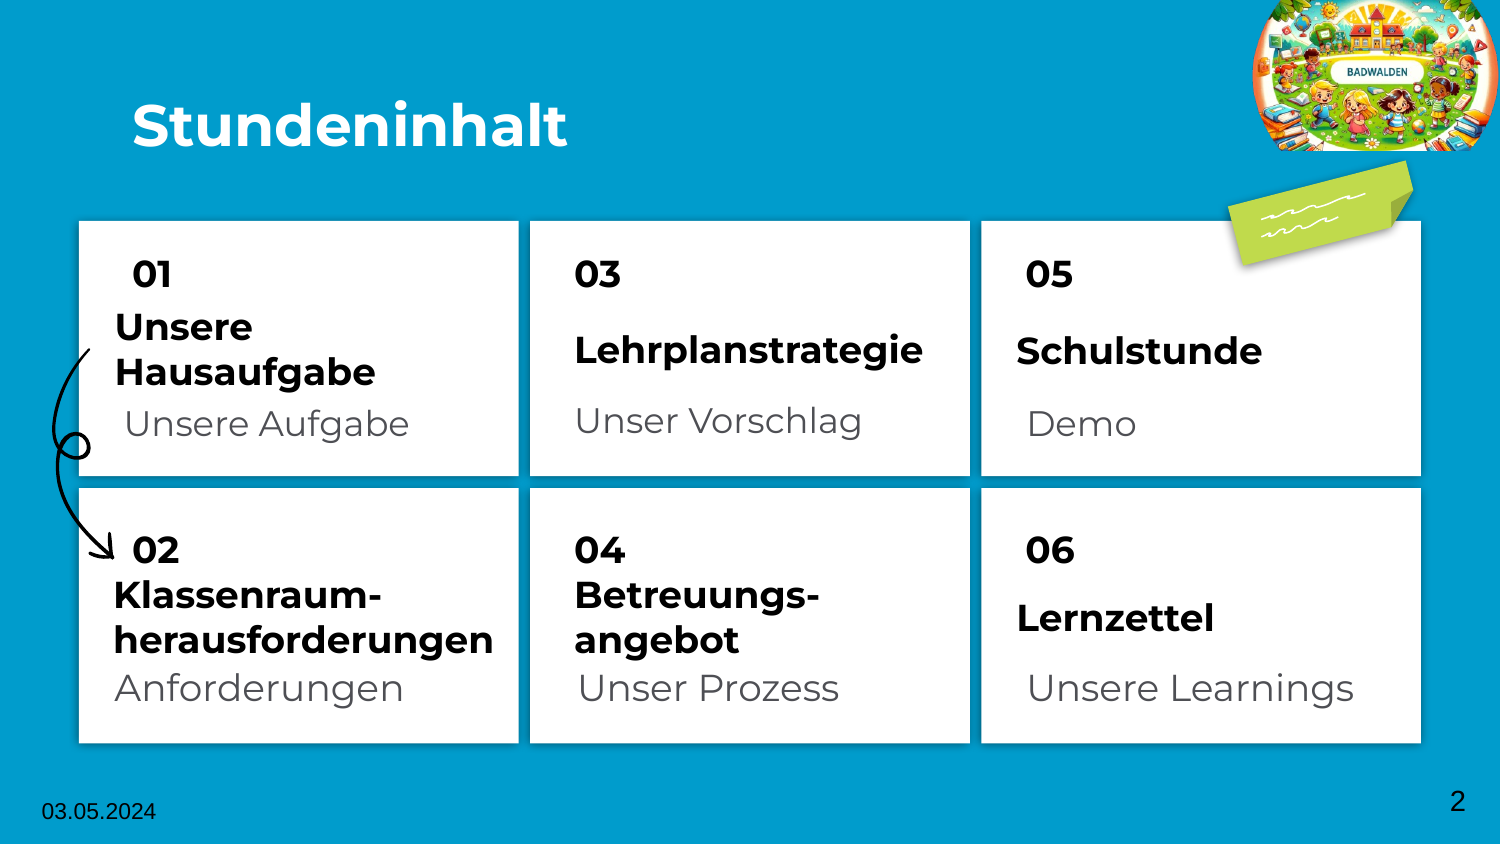

# Stundeninhalt

01
03
05
Unsere Hausaufgabe
Schulstunde
Lehrplanstrategie

Unser Vorschlag
Unsere Aufgabe
Demo

02
04
06
Klassenraum-herausforderungen
Betreuungs-angebot
Lernzettel
Anforderungen
Unser Prozess
Unsere Learnings
2
03.05.2024